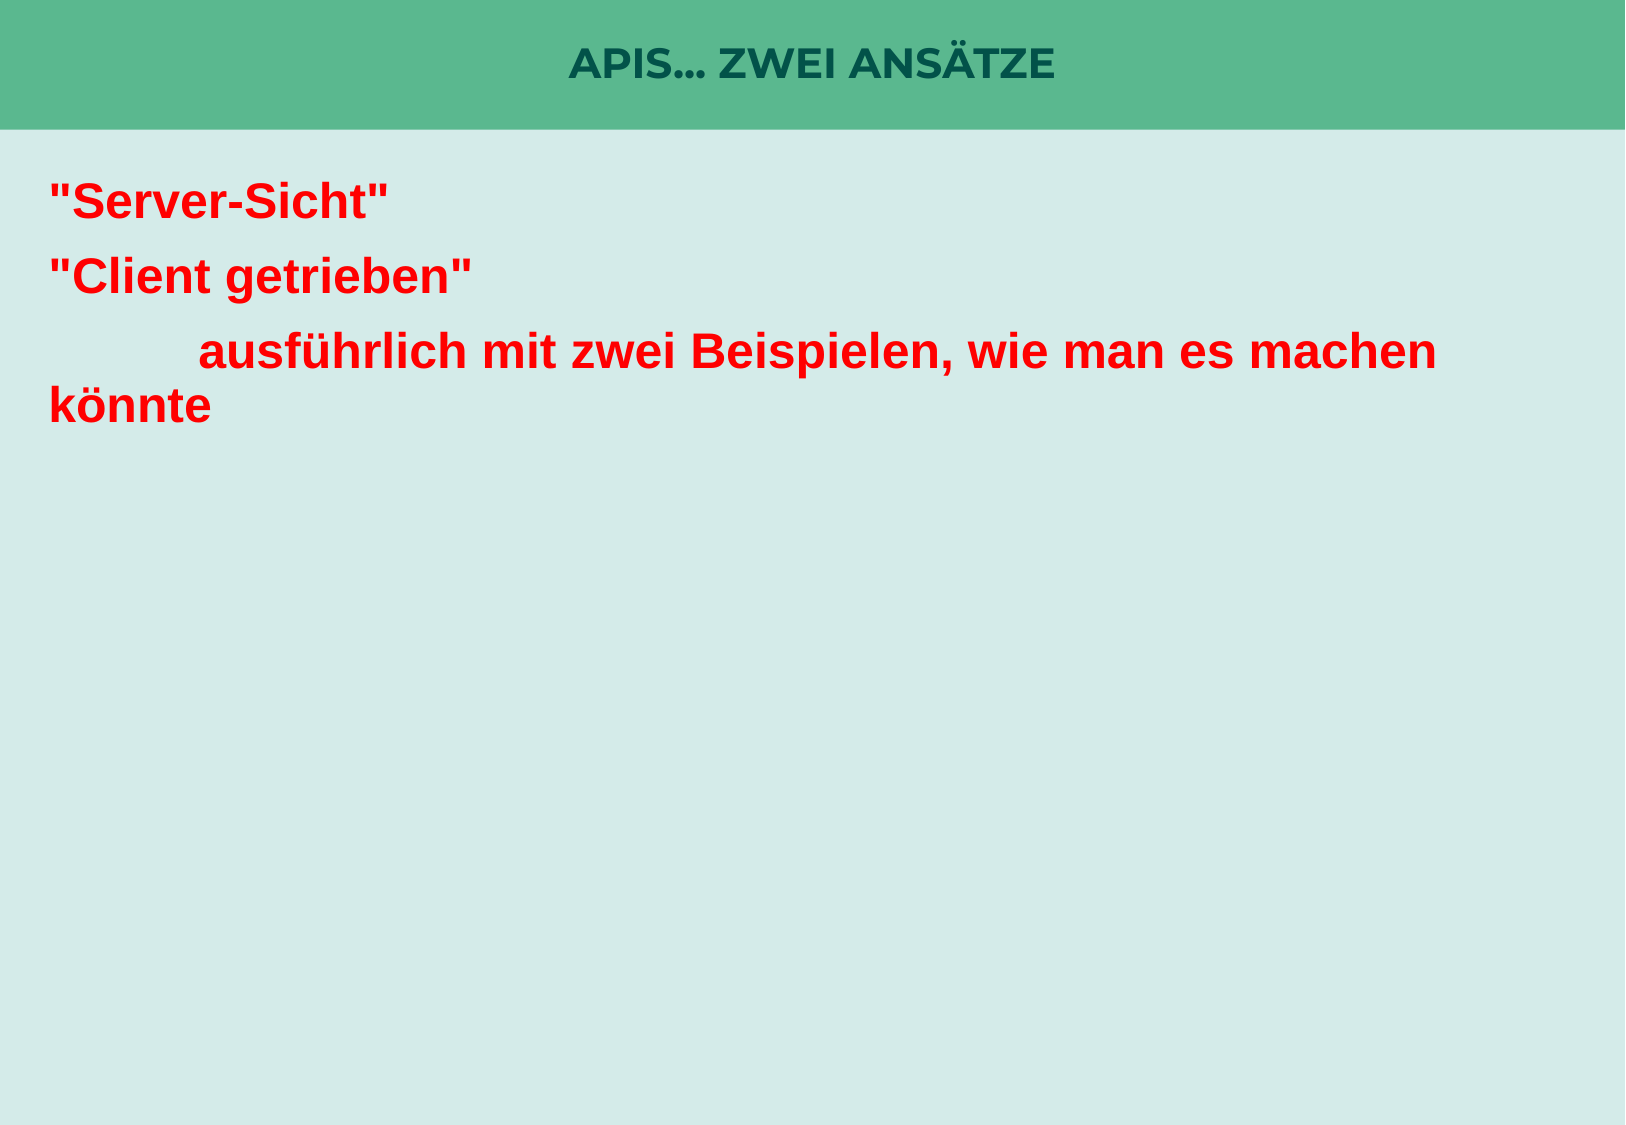

# APIs... Zwei Ansätze
"Server-Sicht"
"Client getrieben"
	ausführlich mit zwei Beispielen, wie man es machen könnte